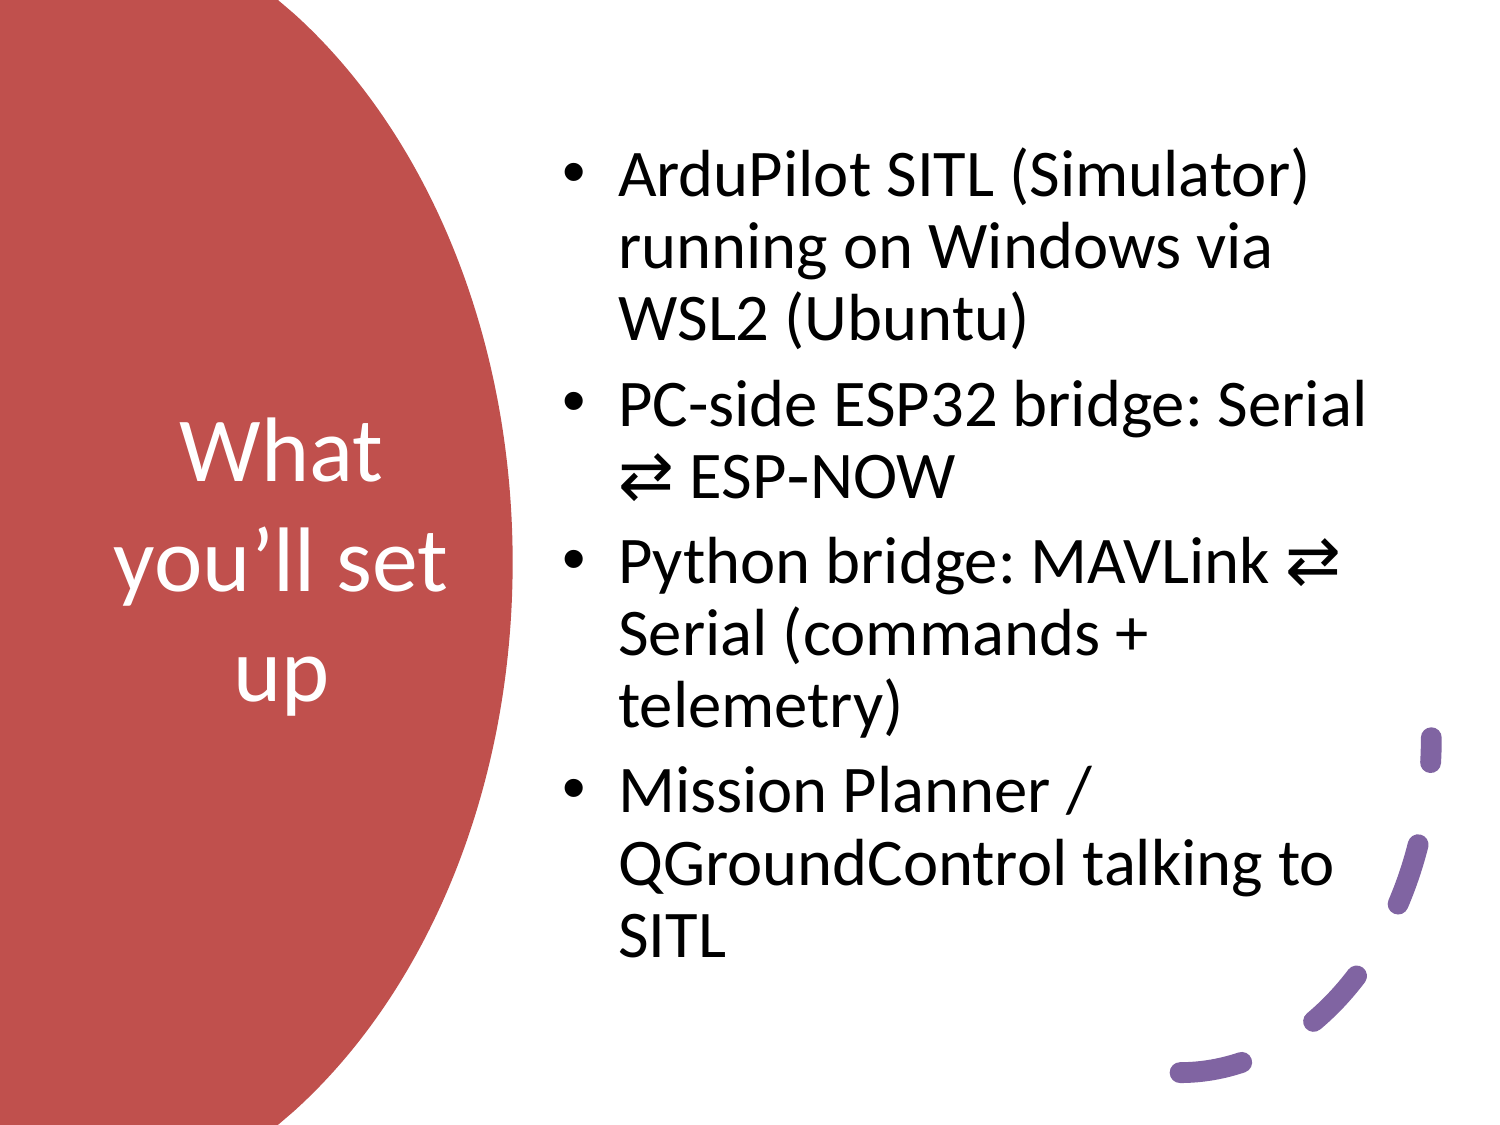

ArduPilot SITL (Simulator) running on Windows via WSL2 (Ubuntu)
PC-side ESP32 bridge: Serial ⇄ ESP‑NOW
Python bridge: MAVLink ⇄ Serial (commands + telemetry)
Mission Planner / QGroundControl talking to SITL
# What you’ll set up